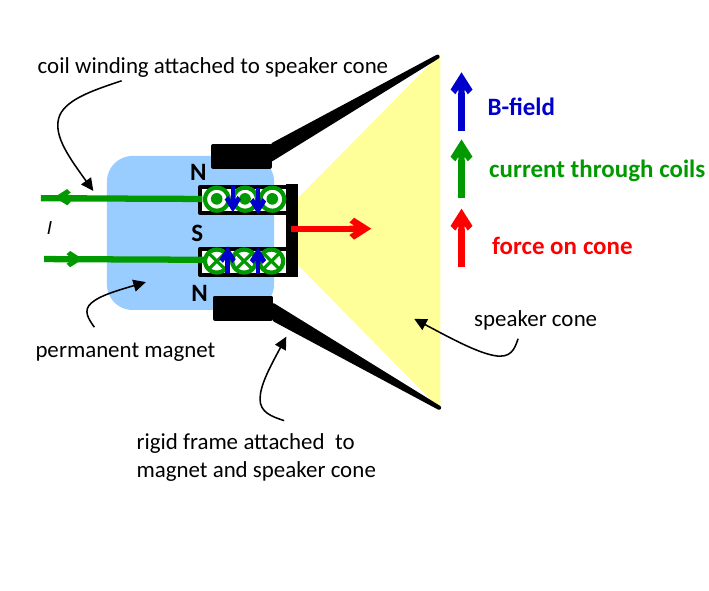

coil winding attached to speaker cone

B-field
current through coils
N

I
S
force on cone

N

speaker cone

permanent magnet

rigid frame attached  to
magnet and speaker cone